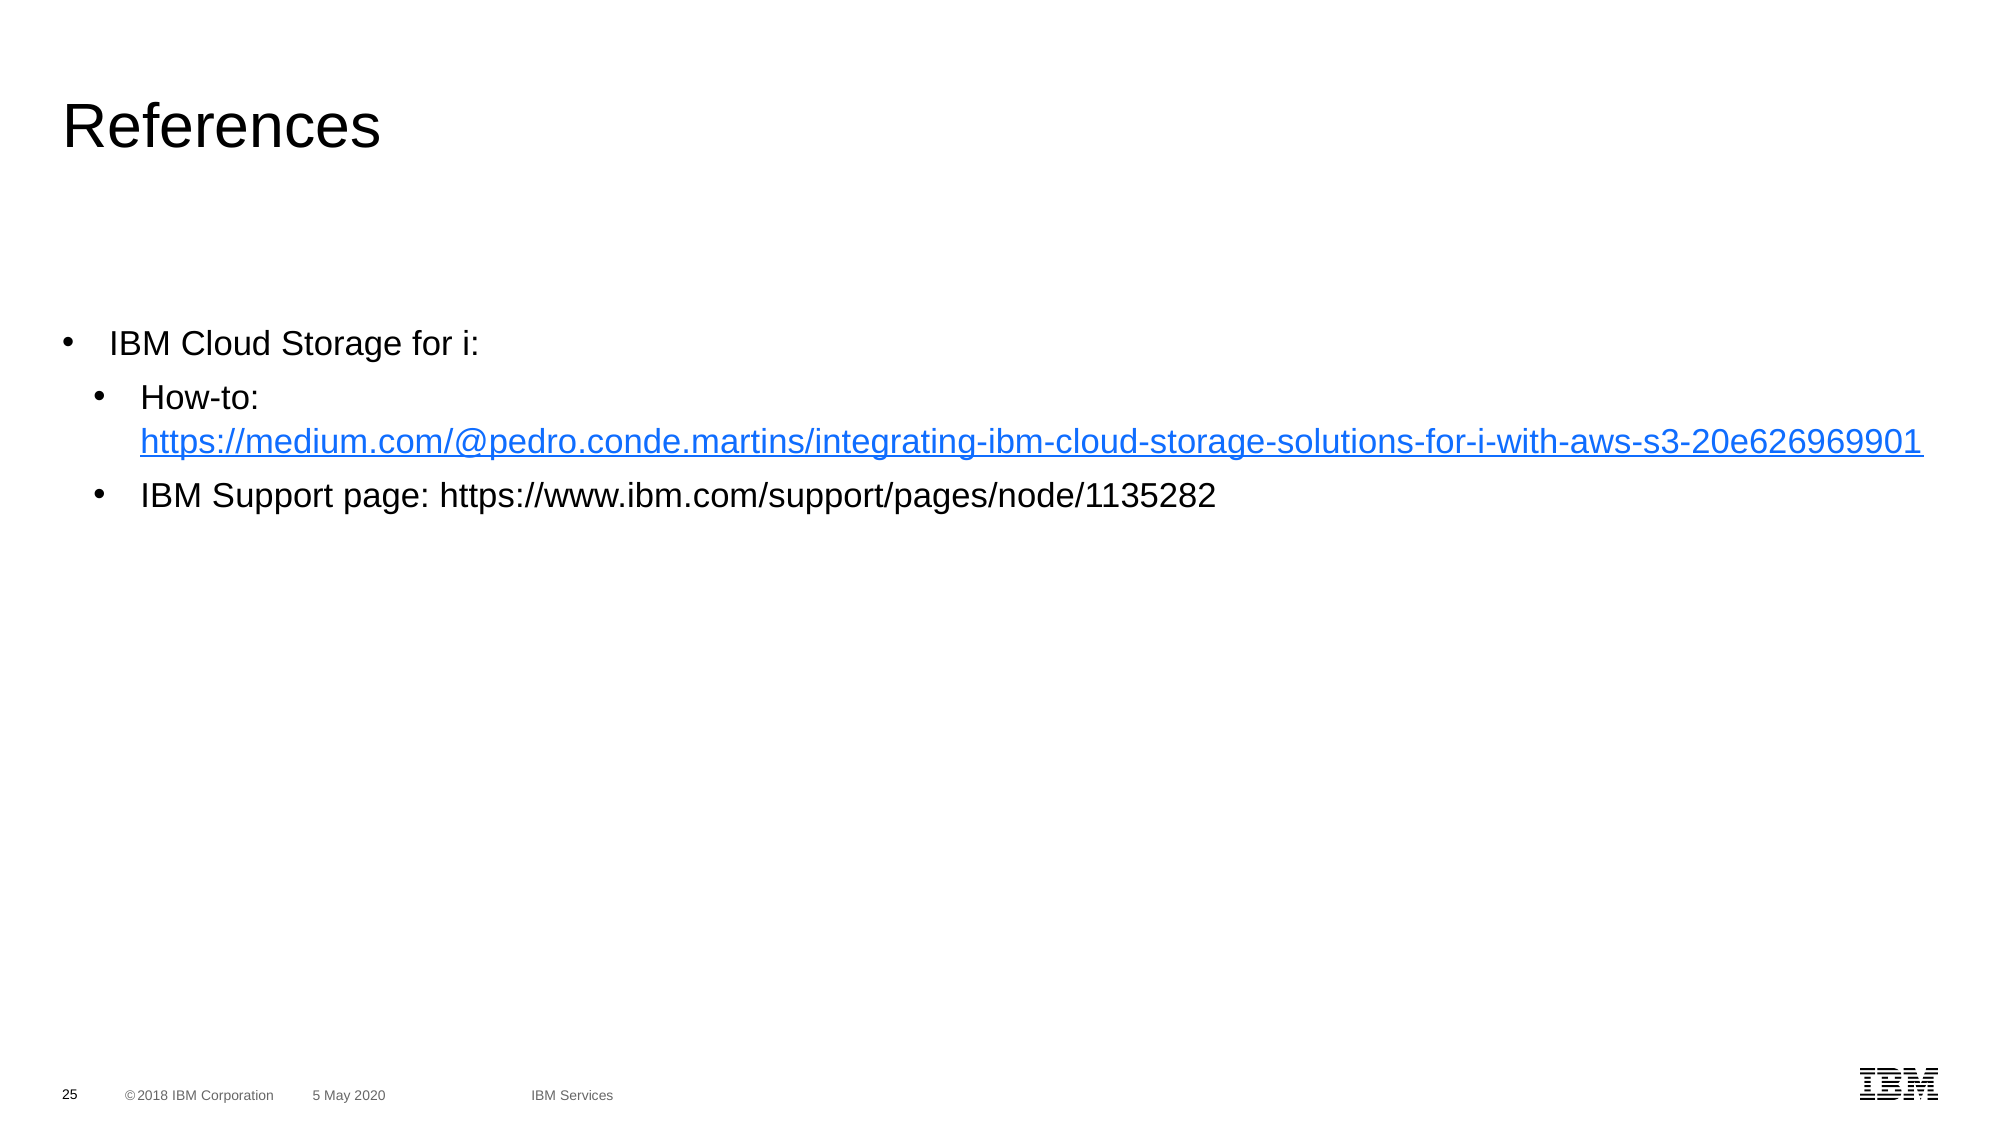

# References
IBM Cloud Storage for i:
How-to: https://medium.com/@pedro.conde.martins/integrating-ibm-cloud-storage-solutions-for-i-with-aws-s3-20e626969901
IBM Support page: https://www.ibm.com/support/pages/node/1135282